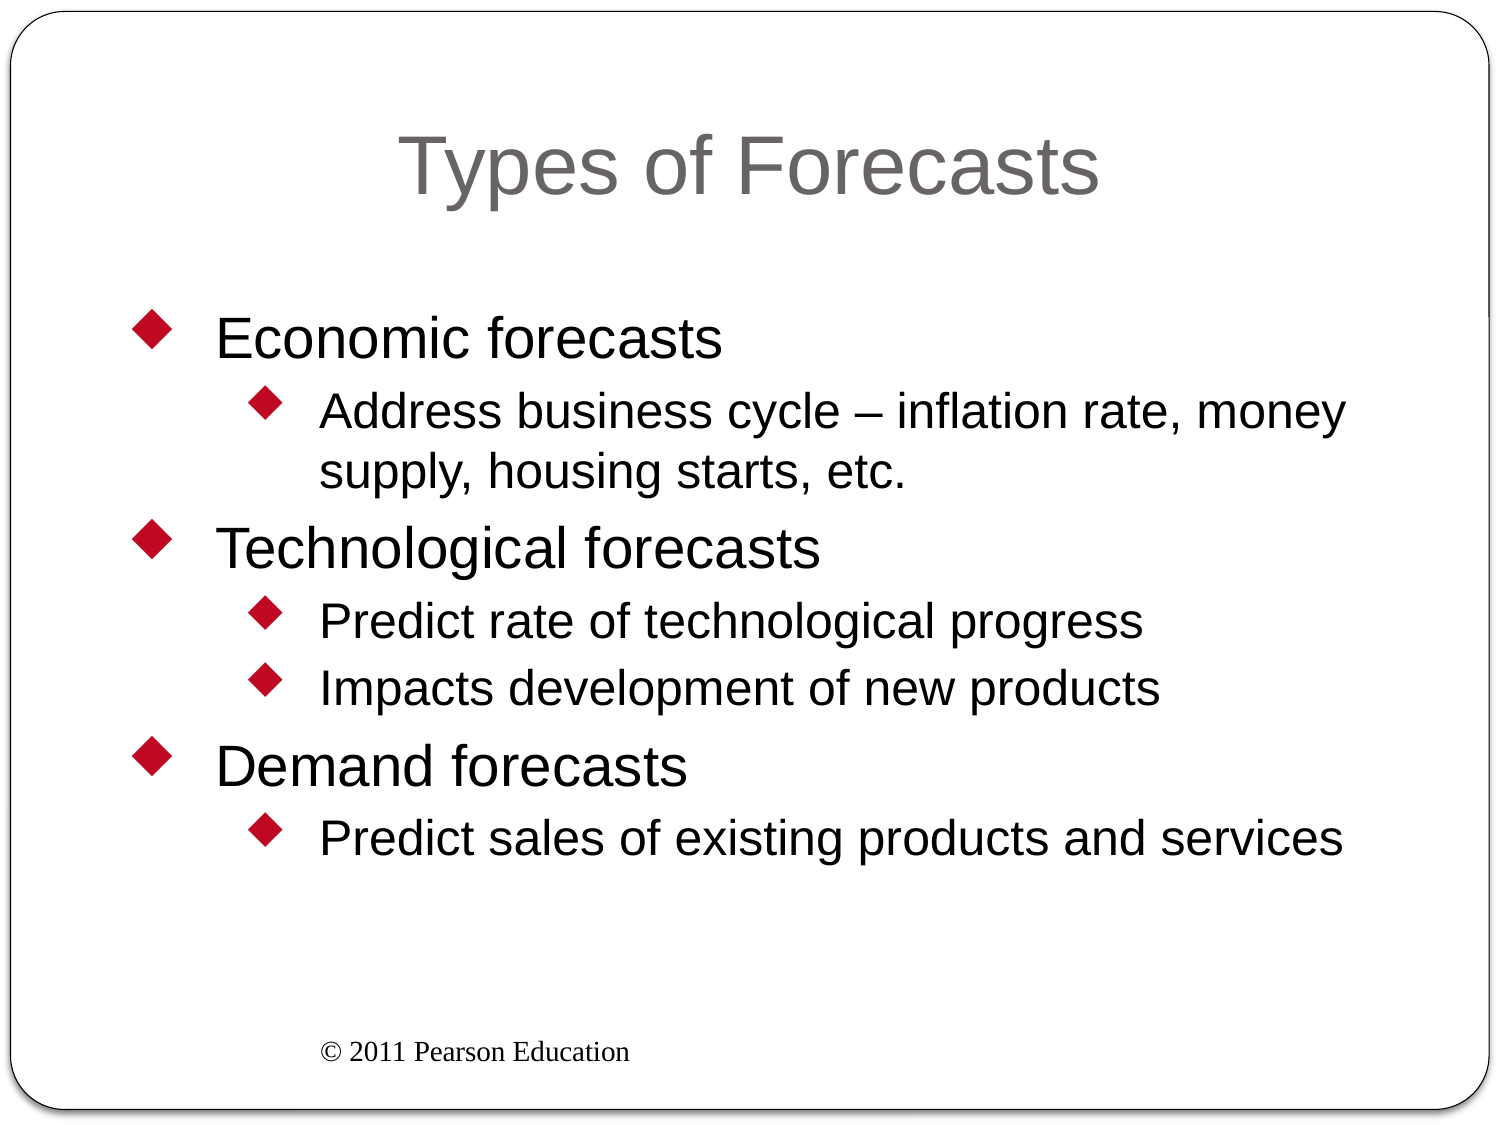

# Types of Forecasts
Economic forecasts
Address business cycle – inflation rate, money supply, housing starts, etc.
Technological forecasts
Predict rate of technological progress
Impacts development of new products
Demand forecasts
Predict sales of existing products and services
© 2011 Pearson Education